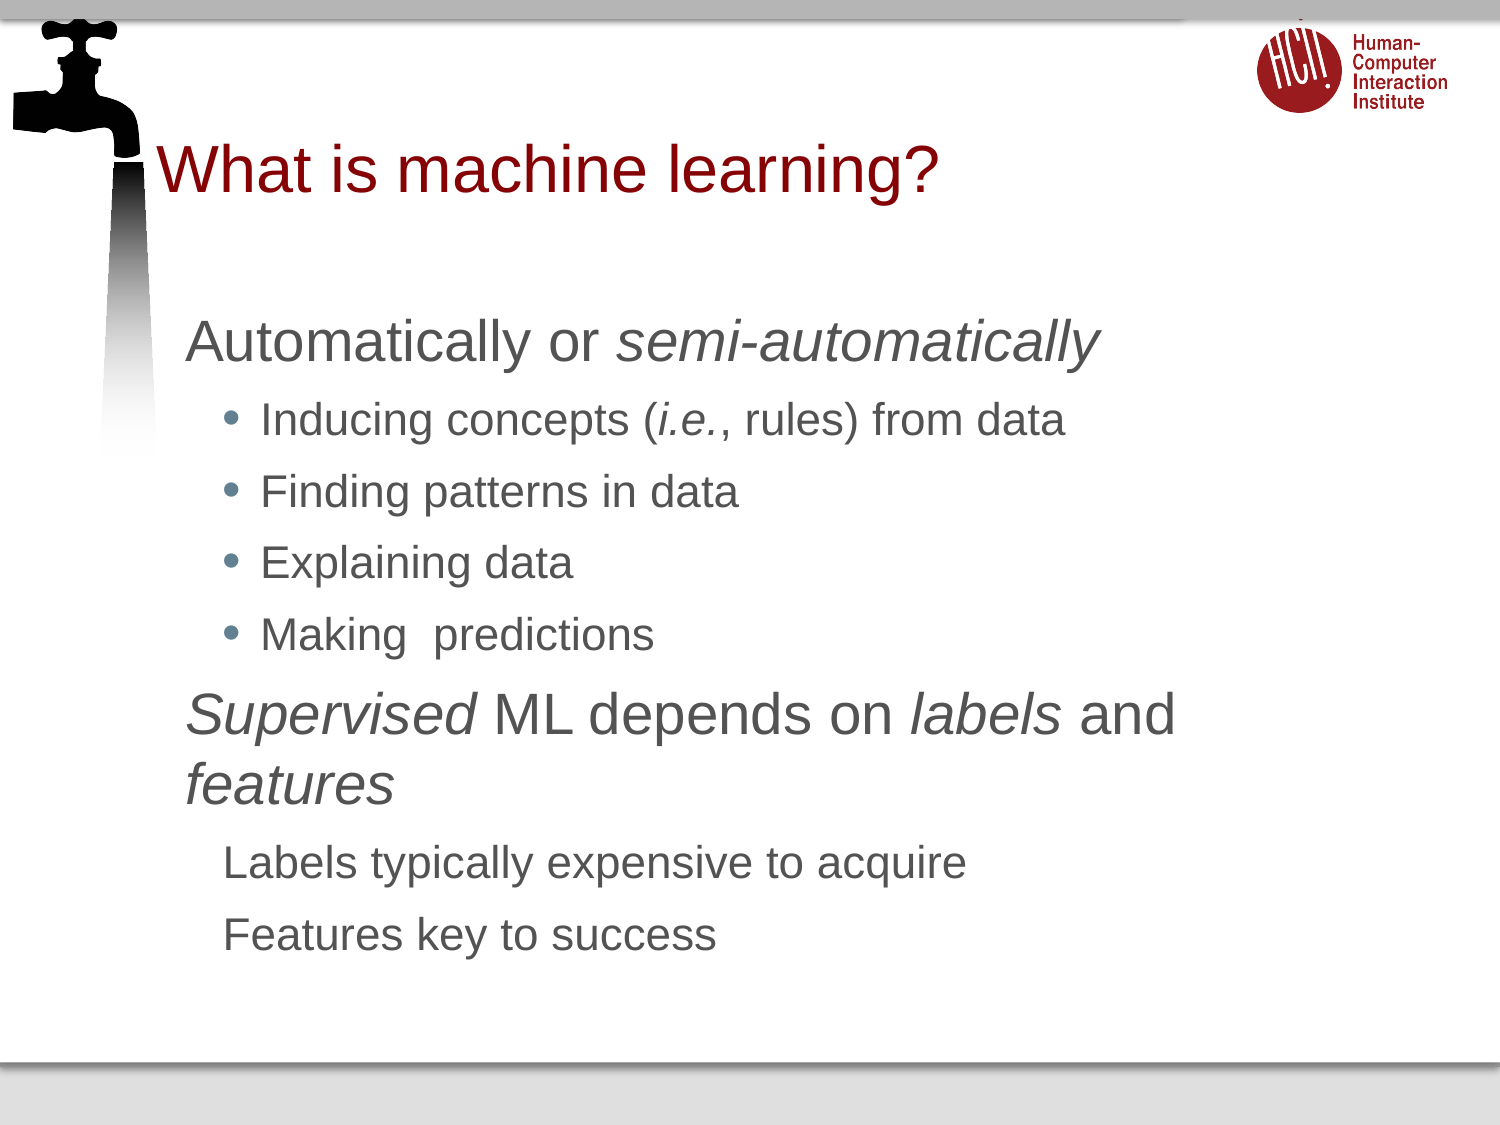

# What is machine learning?
Automatically or semi-automatically
Inducing concepts (i.e., rules) from data
Finding patterns in data
Explaining data
Making  predictions
Supervised ML depends on labels and features
Labels typically expensive to acquire
Features key to success